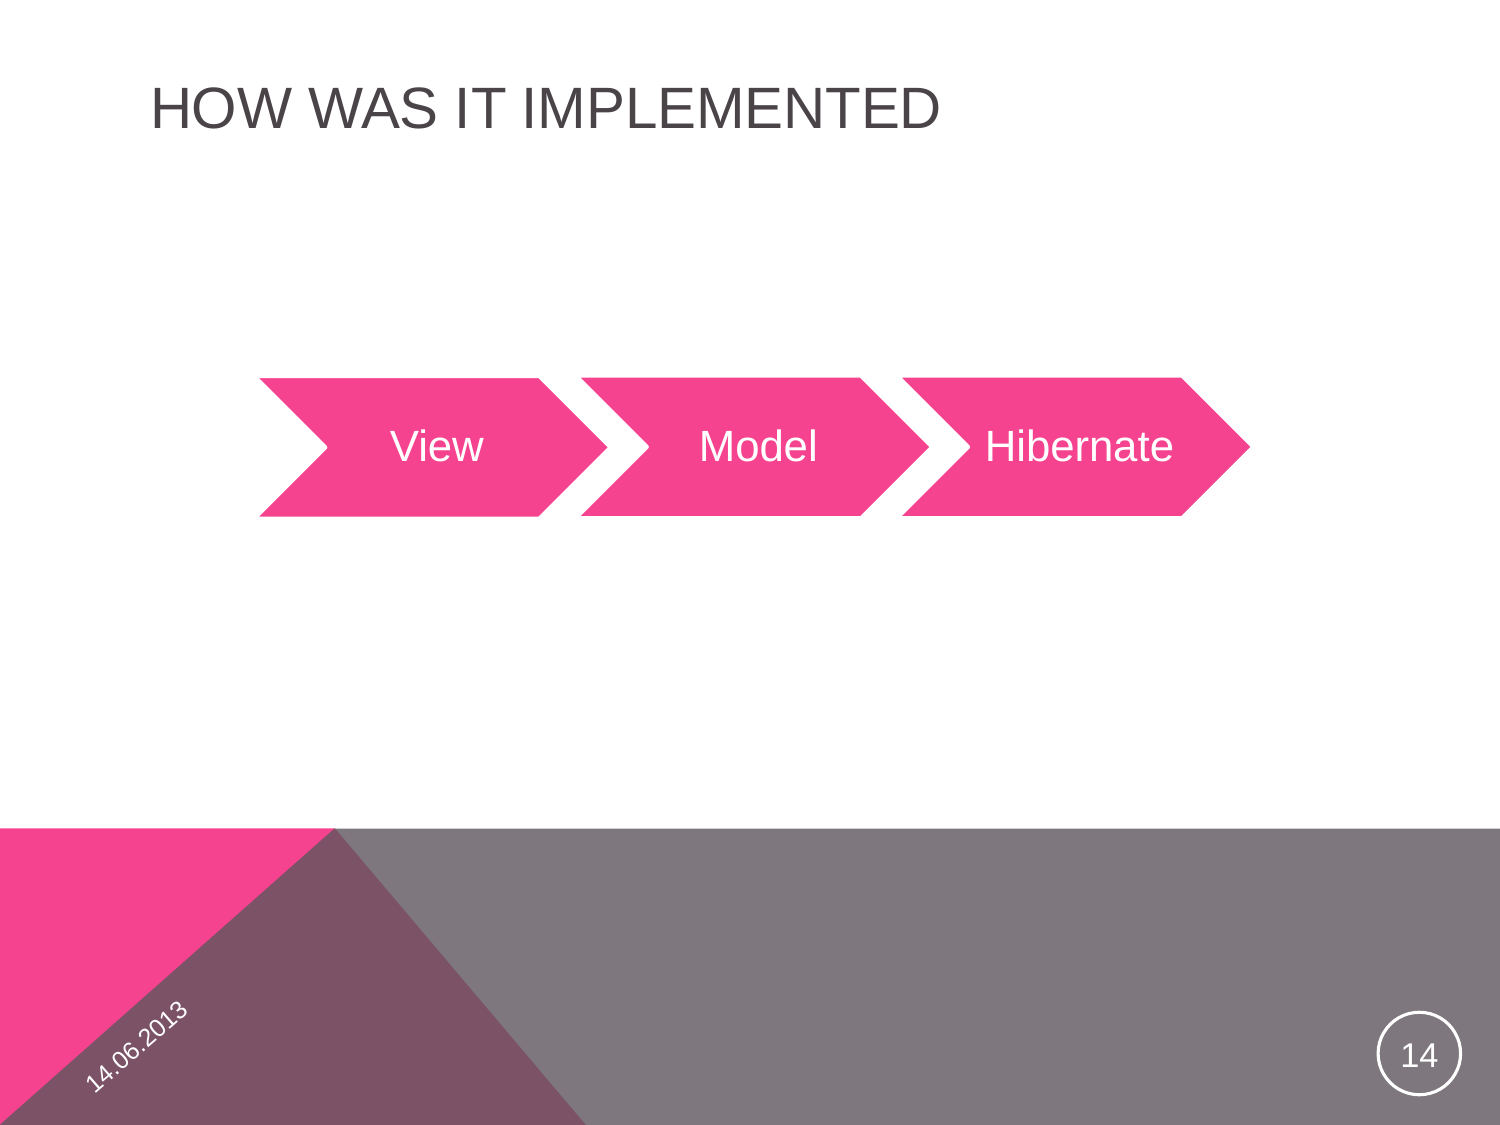

# How was it implemented
View
Model
Hibernate

14.06.2013
14